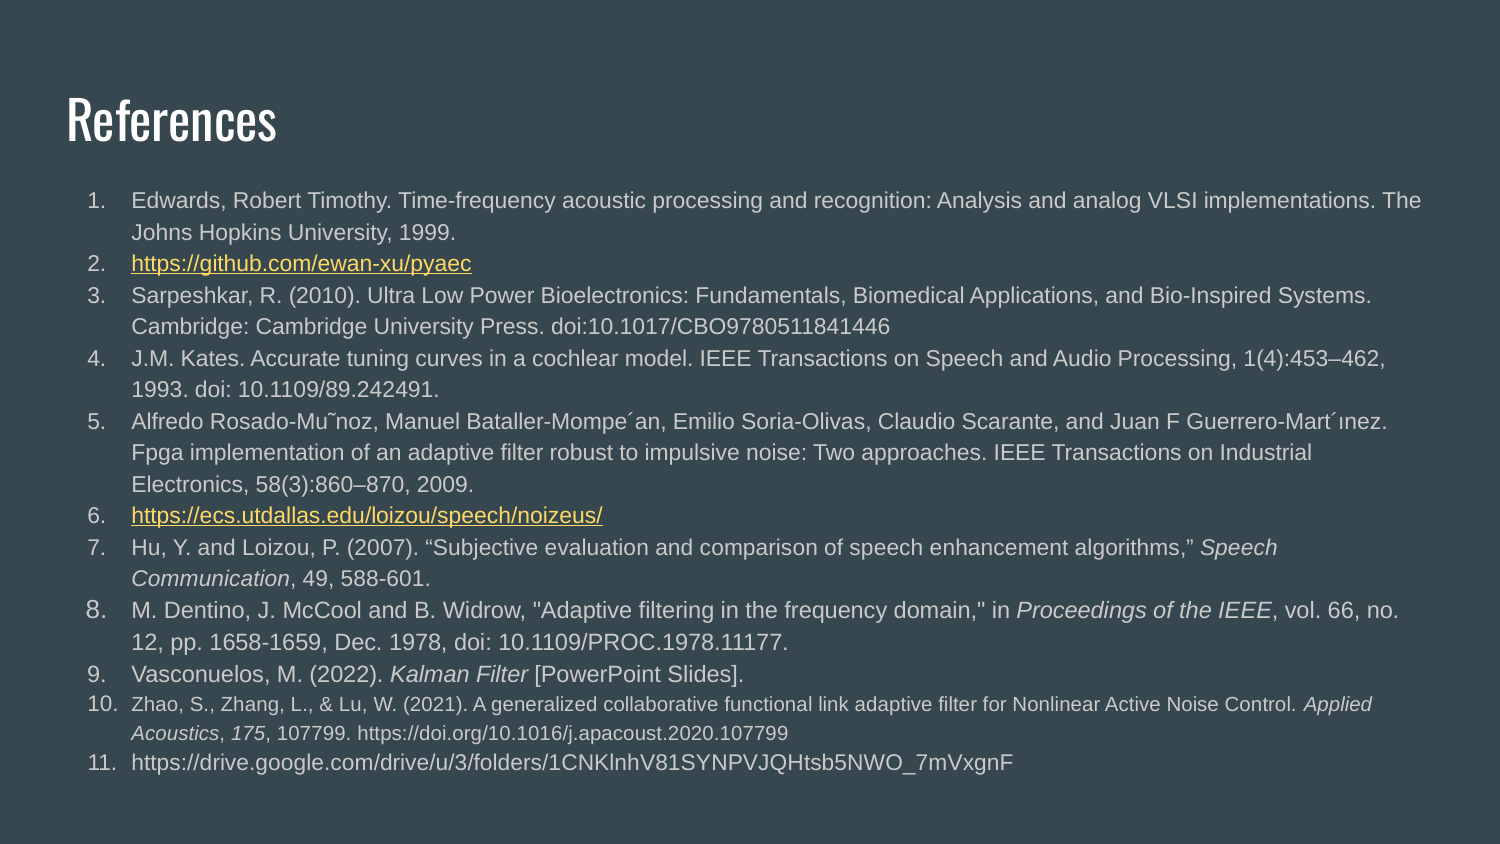

# References
Edwards, Robert Timothy. Time-frequency acoustic processing and recognition: Analysis and analog VLSI implementations. The Johns Hopkins University, 1999.
https://github.com/ewan-xu/pyaec
Sarpeshkar, R. (2010). Ultra Low Power Bioelectronics: Fundamentals, Biomedical Applications, and Bio-Inspired Systems. Cambridge: Cambridge University Press. doi:10.1017/CBO9780511841446
J.M. Kates. Accurate tuning curves in a cochlear model. IEEE Transactions on Speech and Audio Processing, 1(4):453–462, 1993. doi: 10.1109/89.242491.
Alfredo Rosado-Mu˜noz, Manuel Bataller-Mompe´an, Emilio Soria-Olivas, Claudio Scarante, and Juan F Guerrero-Mart´ınez. Fpga implementation of an adaptive filter robust to impulsive noise: Two approaches. IEEE Transactions on Industrial Electronics, 58(3):860–870, 2009.
https://ecs.utdallas.edu/loizou/speech/noizeus/
Hu, Y. and Loizou, P. (2007). “Subjective evaluation and comparison of speech enhancement algorithms,” Speech Communication, 49, 588-601.
M. Dentino, J. McCool and B. Widrow, "Adaptive filtering in the frequency domain," in Proceedings of the IEEE, vol. 66, no. 12, pp. 1658-1659, Dec. 1978, doi: 10.1109/PROC.1978.11177.
Vasconuelos, M. (2022). Kalman Filter [PowerPoint Slides].
Zhao, S., Zhang, L., & Lu, W. (2021). A generalized collaborative functional link adaptive filter for Nonlinear Active Noise Control. Applied Acoustics, 175, 107799. https://doi.org/10.1016/j.apacoust.2020.107799
https://drive.google.com/drive/u/3/folders/1CNKlnhV81SYNPVJQHtsb5NWO_7mVxgnF